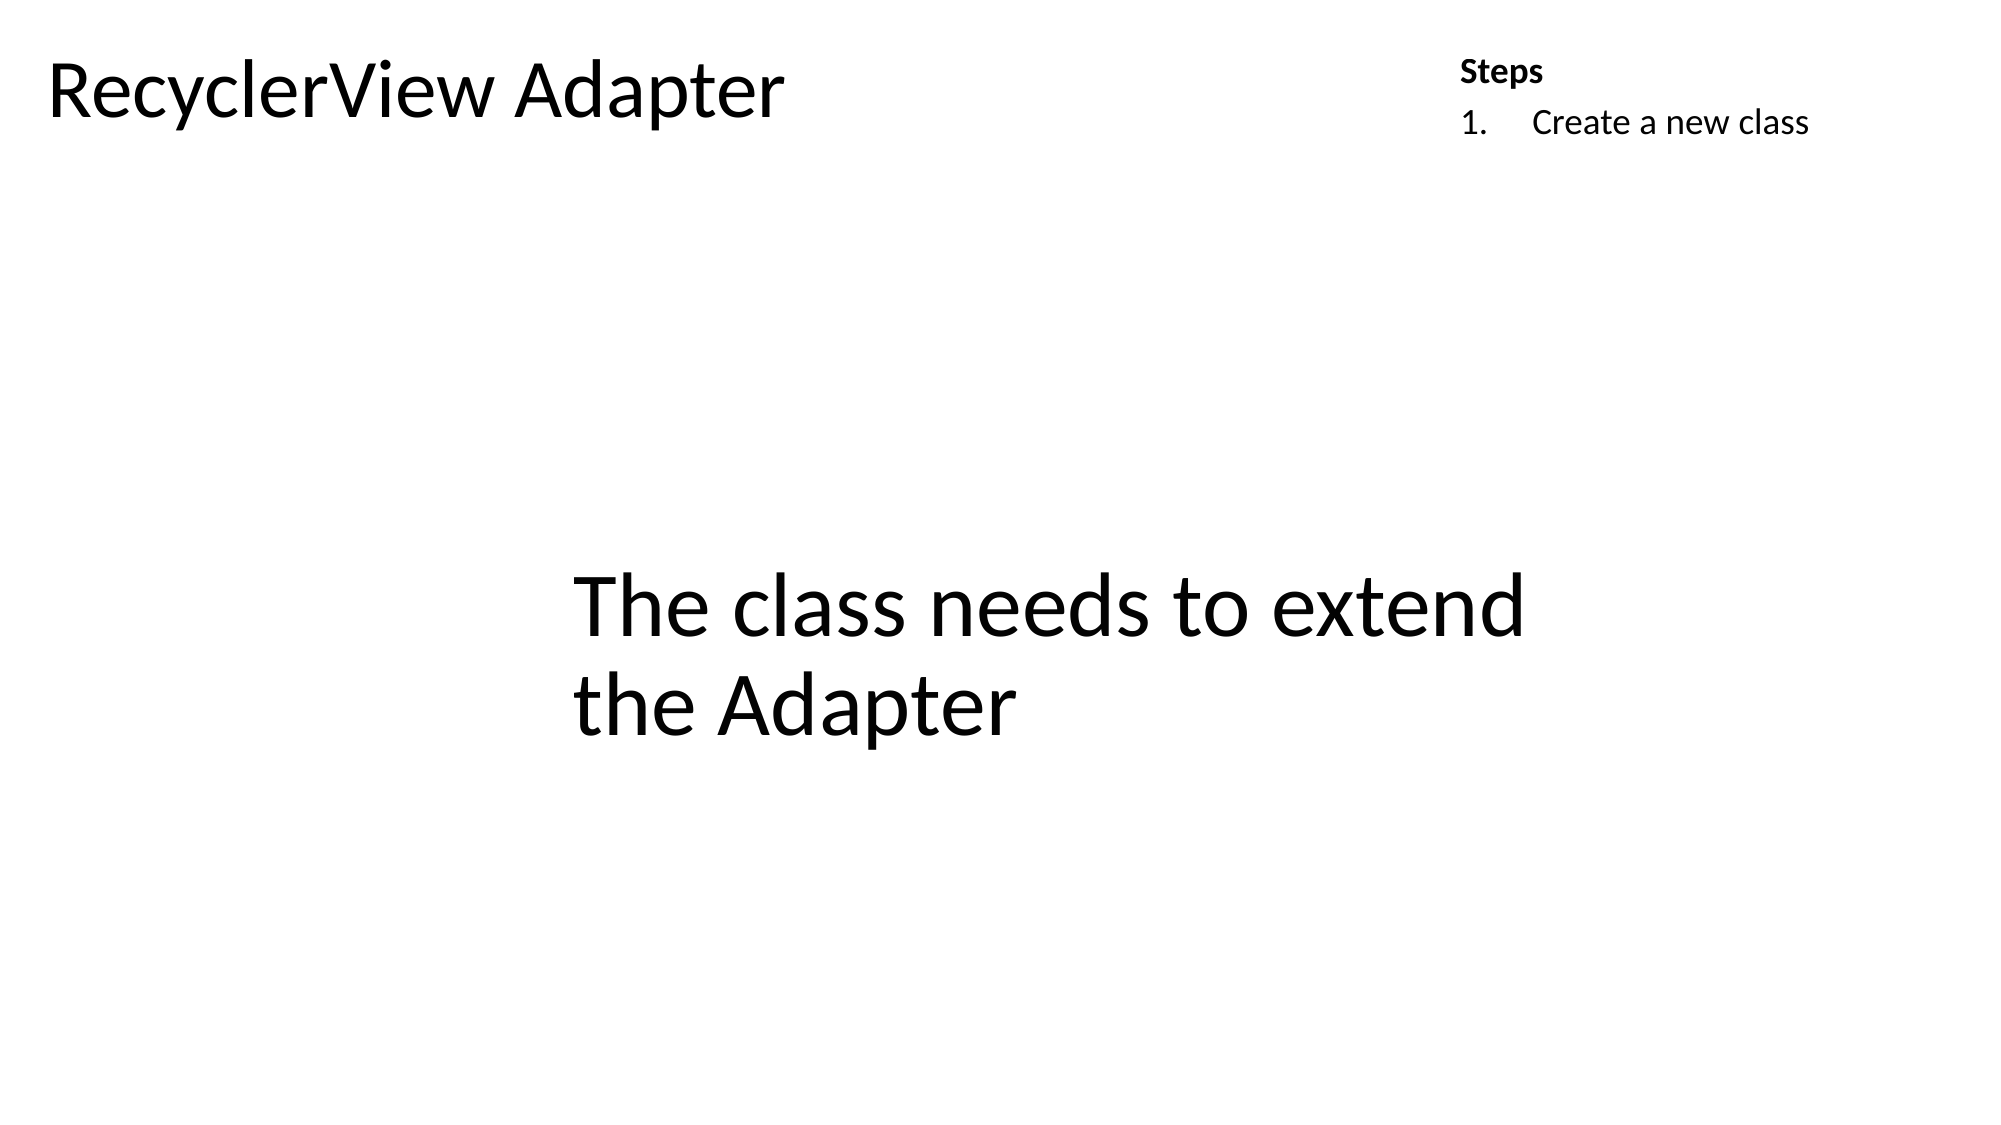

RecyclerView Adapter
Steps
Create a new class
The class needs to extend the Adapter